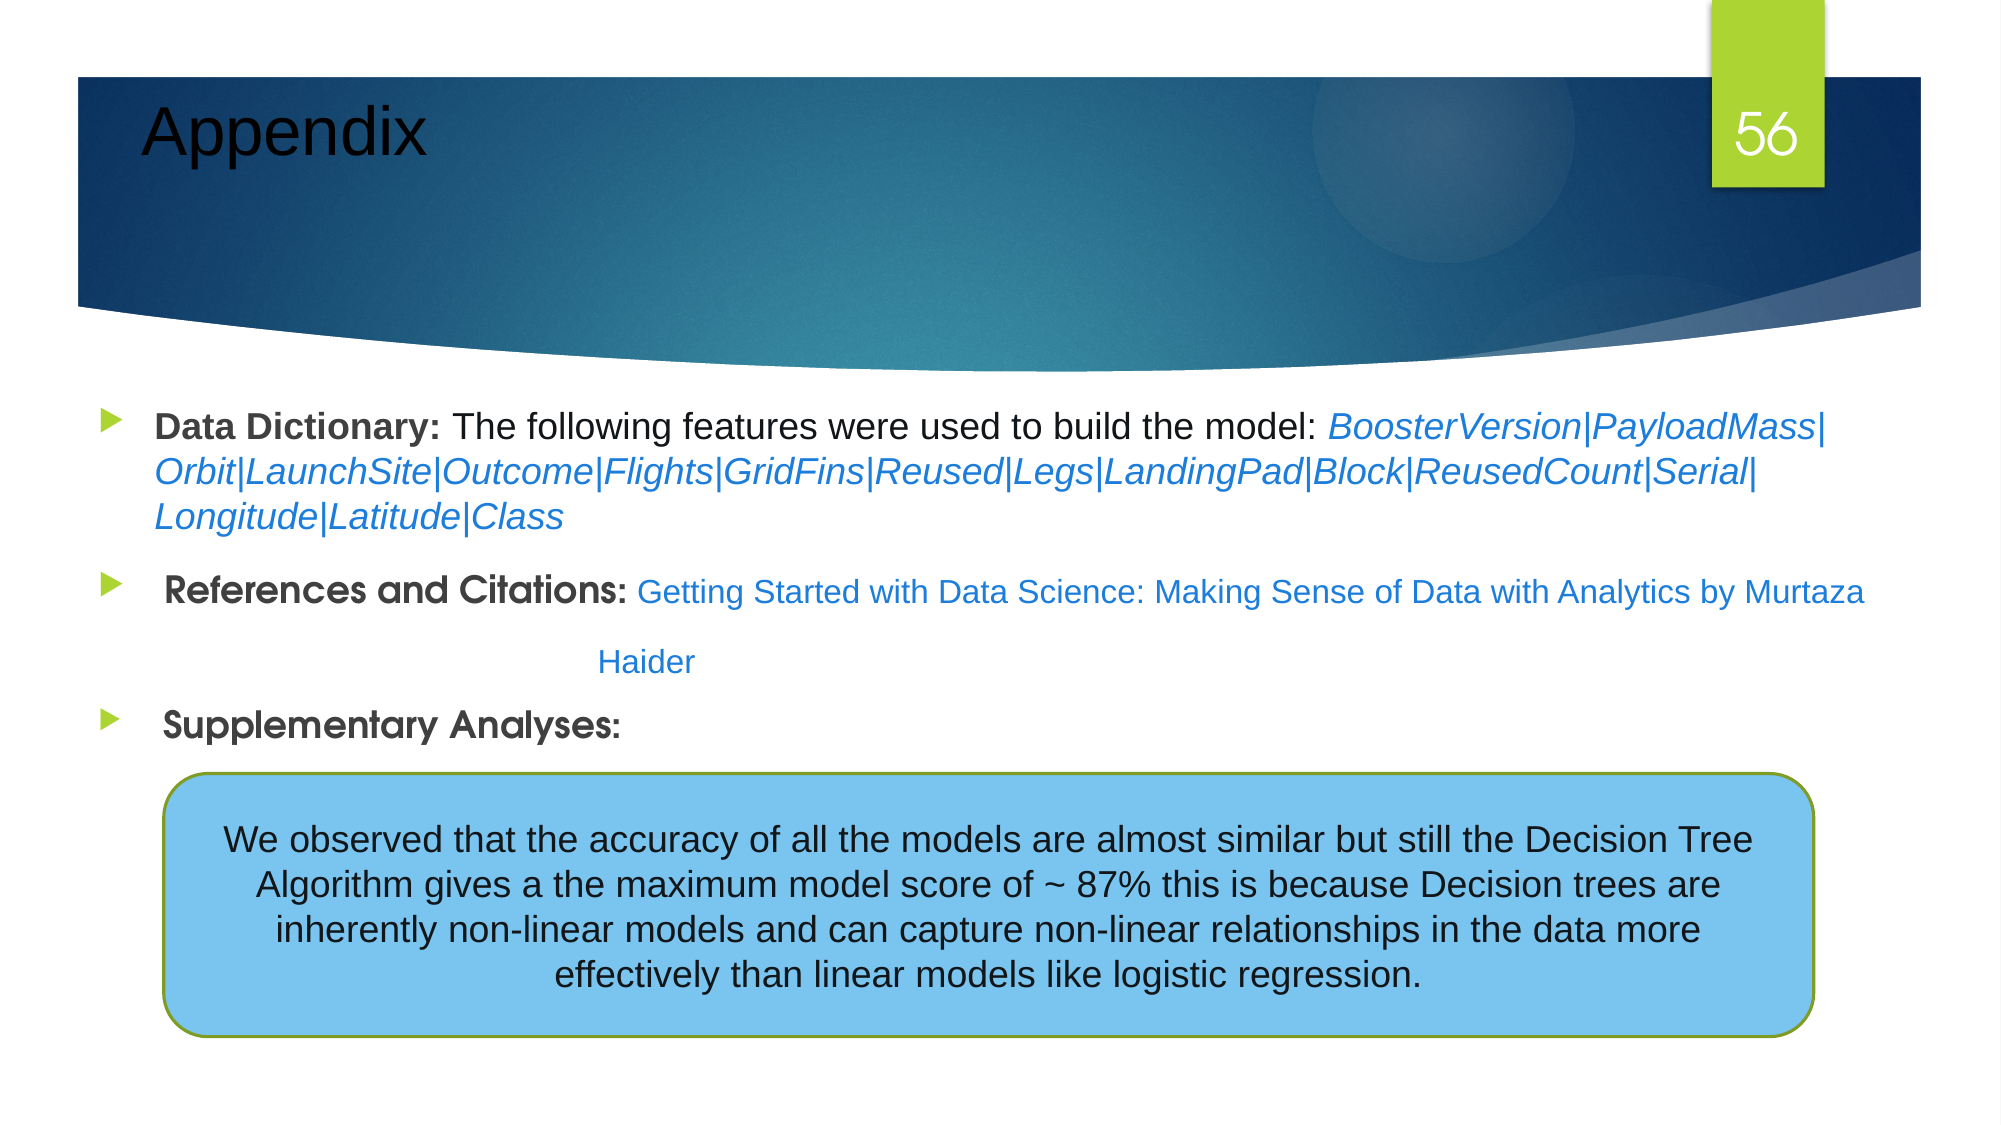

56
Appendix
Data Dictionary: The following features were used to build the model: BoosterVersion|PayloadMass|Orbit|LaunchSite|Outcome|Flights|GridFins|Reused|Legs|LandingPad|Block|ReusedCount|Serial|Longitude|Latitude|Class
 References and Citations: Getting Started with Data Science: Making Sense of Data with Analytics by Murtaza
                                                      Haider
 Supplementary Analyses:

We observed that the accuracy of all the models are almost similar but still the Decision Tree Algorithm gives a the maximum model score of ~ 87% this is because Decision trees are inherently non-linear models and can capture non-linear relationships in the data more effectively than linear models like logistic regression.